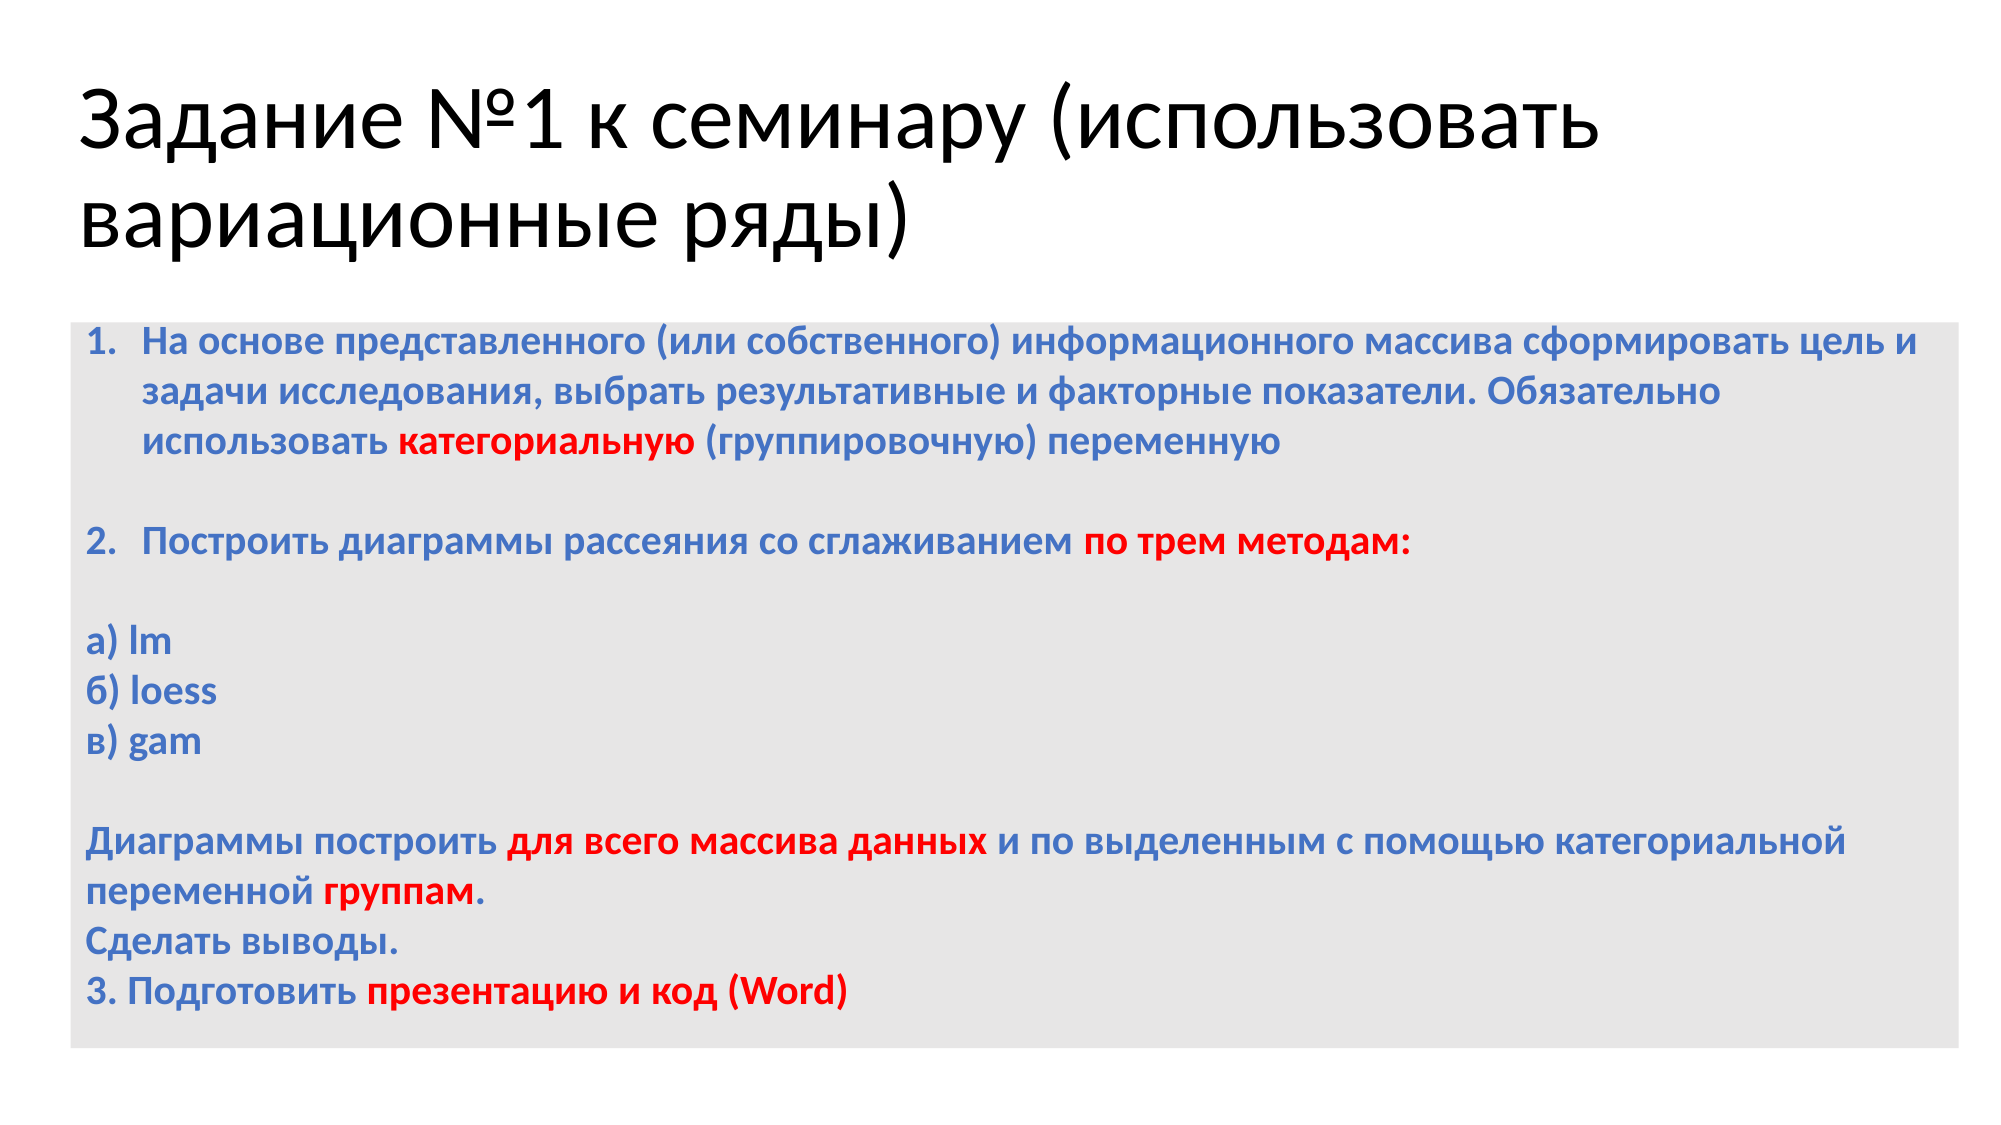

# Задание №1 к семинару (использовать вариационные ряды)
На основе представленного (или собственного) информационного массива сформировать цель и задачи исследования, выбрать результативные и факторные показатели. Обязательно использовать категориальную (группировочную) переменную

Построить диаграммы рассеяния со сглаживанием по трем методам:

а) lm
б) loess
в) gam

Диаграммы построить для всего массива данных и по выделенным с помощью категориальной переменной группам.
Сделать выводы.
3. Подготовить презентацию и код (Word)